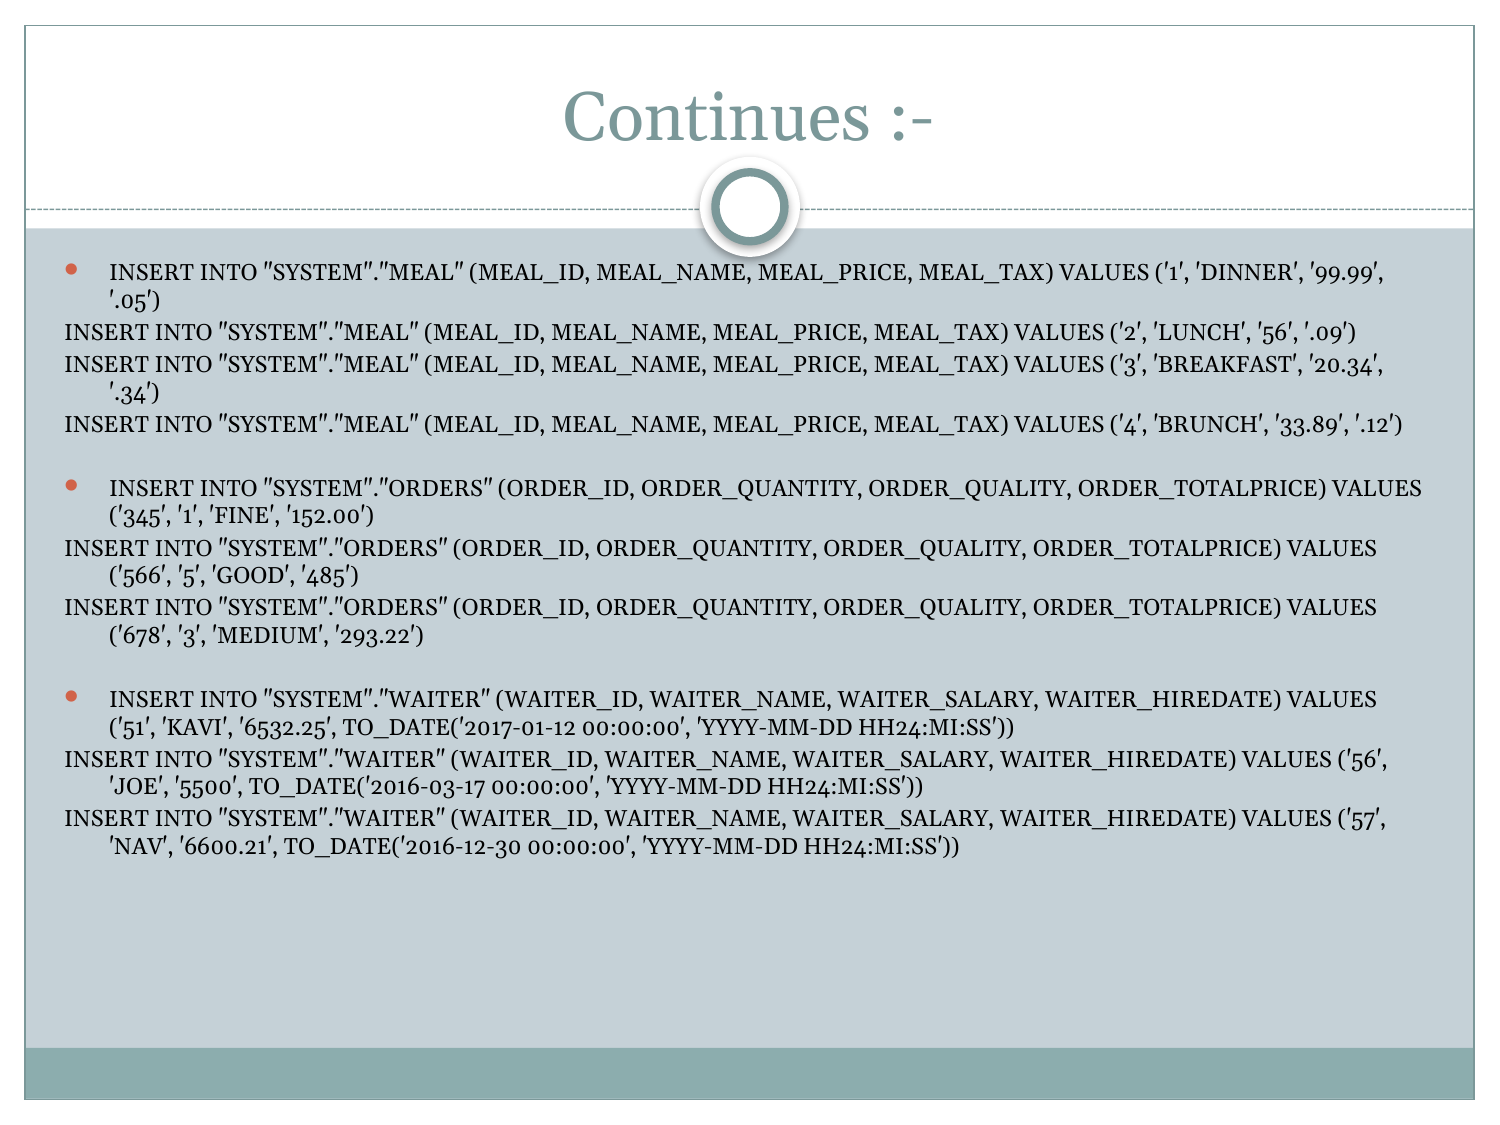

# Continues :-
INSERT INTO "SYSTEM"."MEAL" (MEAL_ID, MEAL_NAME, MEAL_PRICE, MEAL_TAX) VALUES ('1', 'DINNER', '99.99', '.05')
INSERT INTO "SYSTEM"."MEAL" (MEAL_ID, MEAL_NAME, MEAL_PRICE, MEAL_TAX) VALUES ('2', 'LUNCH', '56', '.09')
INSERT INTO "SYSTEM"."MEAL" (MEAL_ID, MEAL_NAME, MEAL_PRICE, MEAL_TAX) VALUES ('3', 'BREAKFAST', '20.34', '.34')
INSERT INTO "SYSTEM"."MEAL" (MEAL_ID, MEAL_NAME, MEAL_PRICE, MEAL_TAX) VALUES ('4', 'BRUNCH', '33.89', '.12')

INSERT INTO "SYSTEM"."ORDERS" (ORDER_ID, ORDER_QUANTITY, ORDER_QUALITY, ORDER_TOTALPRICE) VALUES ('345', '1', 'FINE', '152.00')
INSERT INTO "SYSTEM"."ORDERS" (ORDER_ID, ORDER_QUANTITY, ORDER_QUALITY, ORDER_TOTALPRICE) VALUES ('566', '5', 'GOOD', '485')
INSERT INTO "SYSTEM"."ORDERS" (ORDER_ID, ORDER_QUANTITY, ORDER_QUALITY, ORDER_TOTALPRICE) VALUES ('678', '3', 'MEDIUM', '293.22')

INSERT INTO "SYSTEM"."WAITER" (WAITER_ID, WAITER_NAME, WAITER_SALARY, WAITER_HIREDATE) VALUES ('51', 'KAVI', '6532.25', TO_DATE('2017-01-12 00:00:00', 'YYYY-MM-DD HH24:MI:SS'))
INSERT INTO "SYSTEM"."WAITER" (WAITER_ID, WAITER_NAME, WAITER_SALARY, WAITER_HIREDATE) VALUES ('56', 'JOE', '5500', TO_DATE('2016-03-17 00:00:00', 'YYYY-MM-DD HH24:MI:SS'))
INSERT INTO "SYSTEM"."WAITER" (WAITER_ID, WAITER_NAME, WAITER_SALARY, WAITER_HIREDATE) VALUES ('57', 'NAV', '6600.21', TO_DATE('2016-12-30 00:00:00', 'YYYY-MM-DD HH24:MI:SS'))